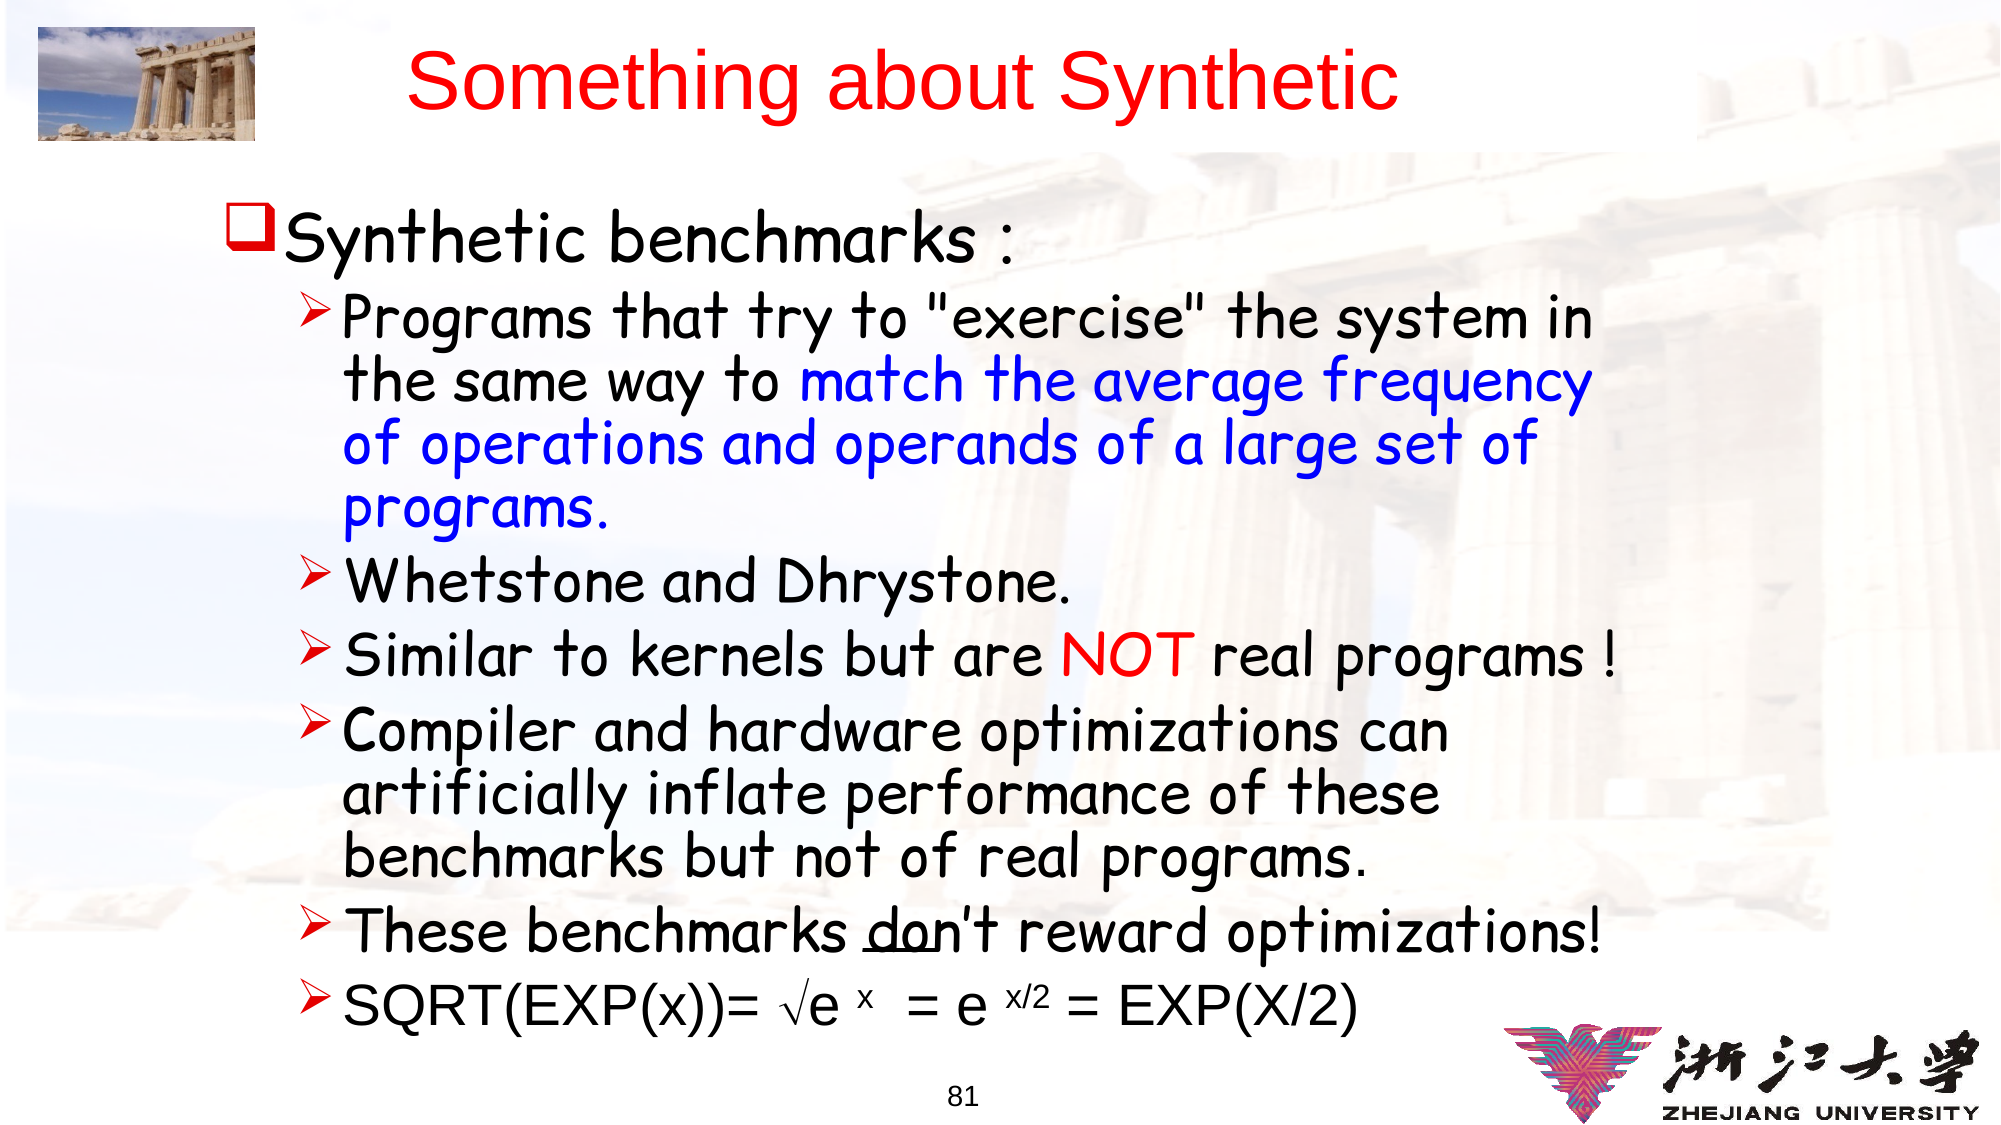

# Something about Synthetic
Synthetic benchmarks :
Programs that try to "exercise" the system in the same way to match the average frequency of operations and operands of a large set of programs.
Whetstone and Dhrystone.
Similar to kernels but are NOT real programs !
Compiler and hardware optimizations can artificially inflate performance of these benchmarks but not of real programs.
These benchmarks don’t reward optimizations!
SQRT(EXP(x))= √e x  = e x/2 = EXP(X/2)